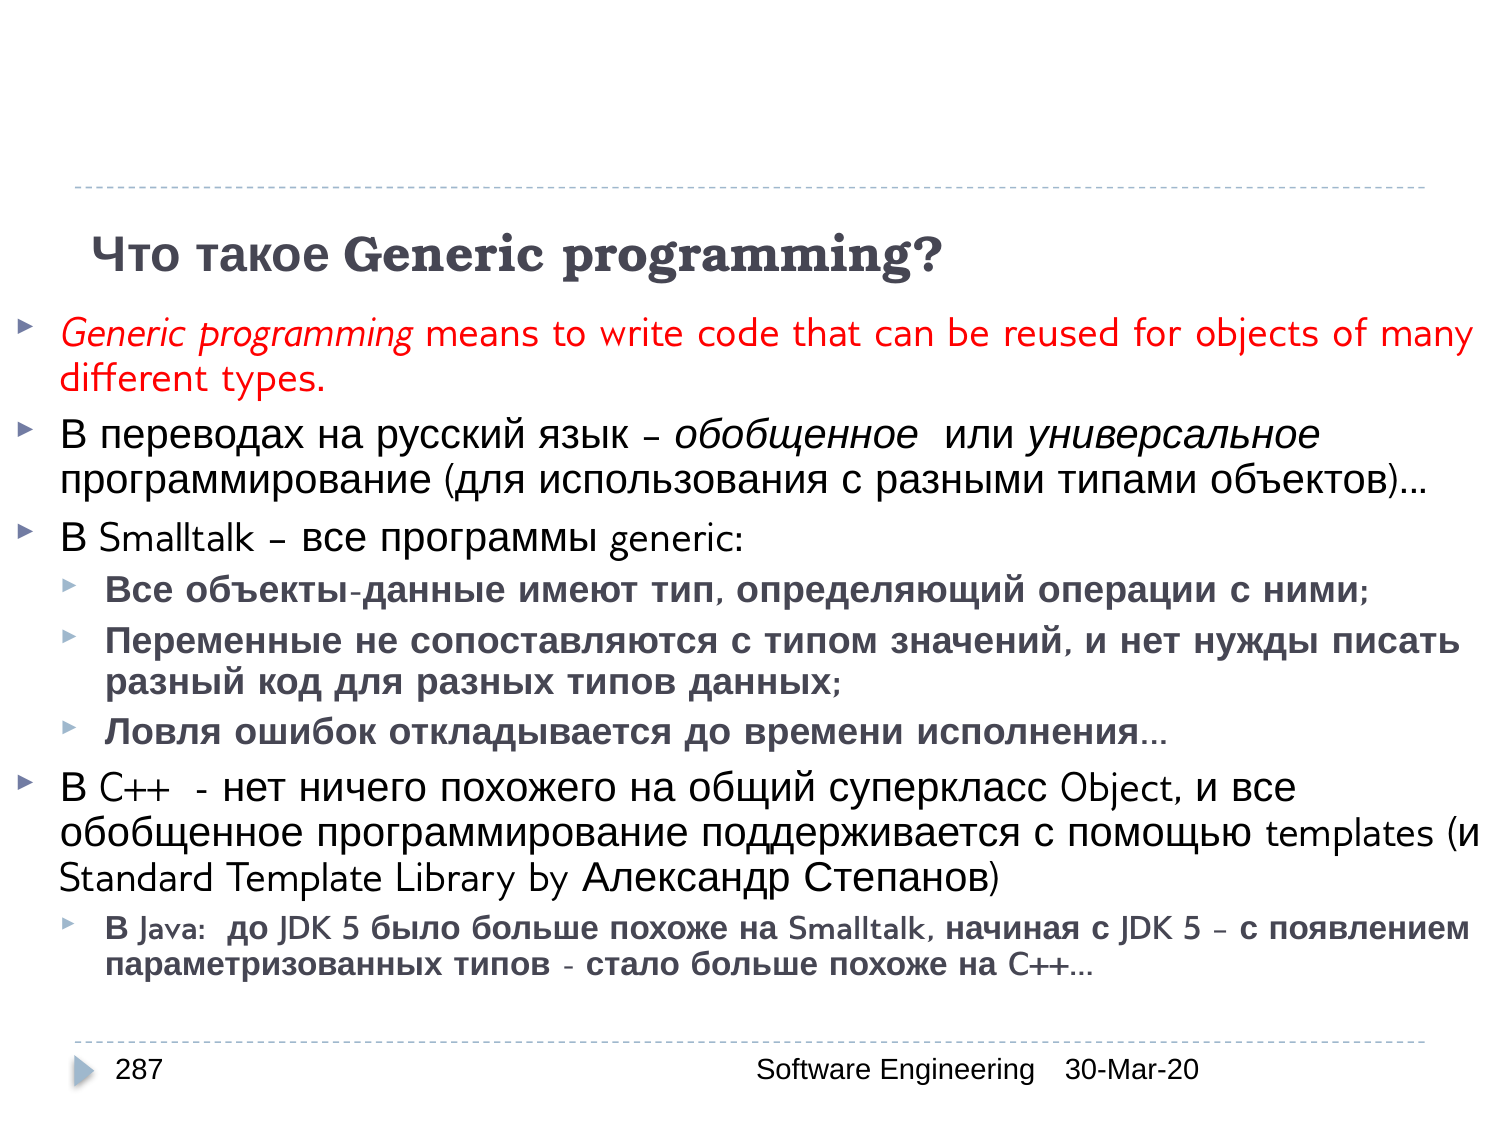

# Что такое Generic programming?
Generic programming means to write code that can be reused for objects of many different types.
В переводах на русский язык – обобщенное  или универсальное программирование (для использования с разными типами объектов)...
В Smalltalk – все программы generic:
Все объекты-данные имеют тип, определяющий операции с ними;
Переменные не сопоставляются с типом значений, и нет нужды писать разный код для разных типов данных;
Ловля ошибок откладывается до времени исполнения...
В C++  - нет ничего похожего на общий суперкласс Object, и все обобщенное программирование поддерживается с помощью templates (и Standard Template Library by Александр Степанов)
В Java:  до JDK 5 было больше похоже на Smalltalk, начиная с JDK 5 – с появлением параметризованных типов - стало больше похоже на C++...
287
Software Engineering
30-Mar-20